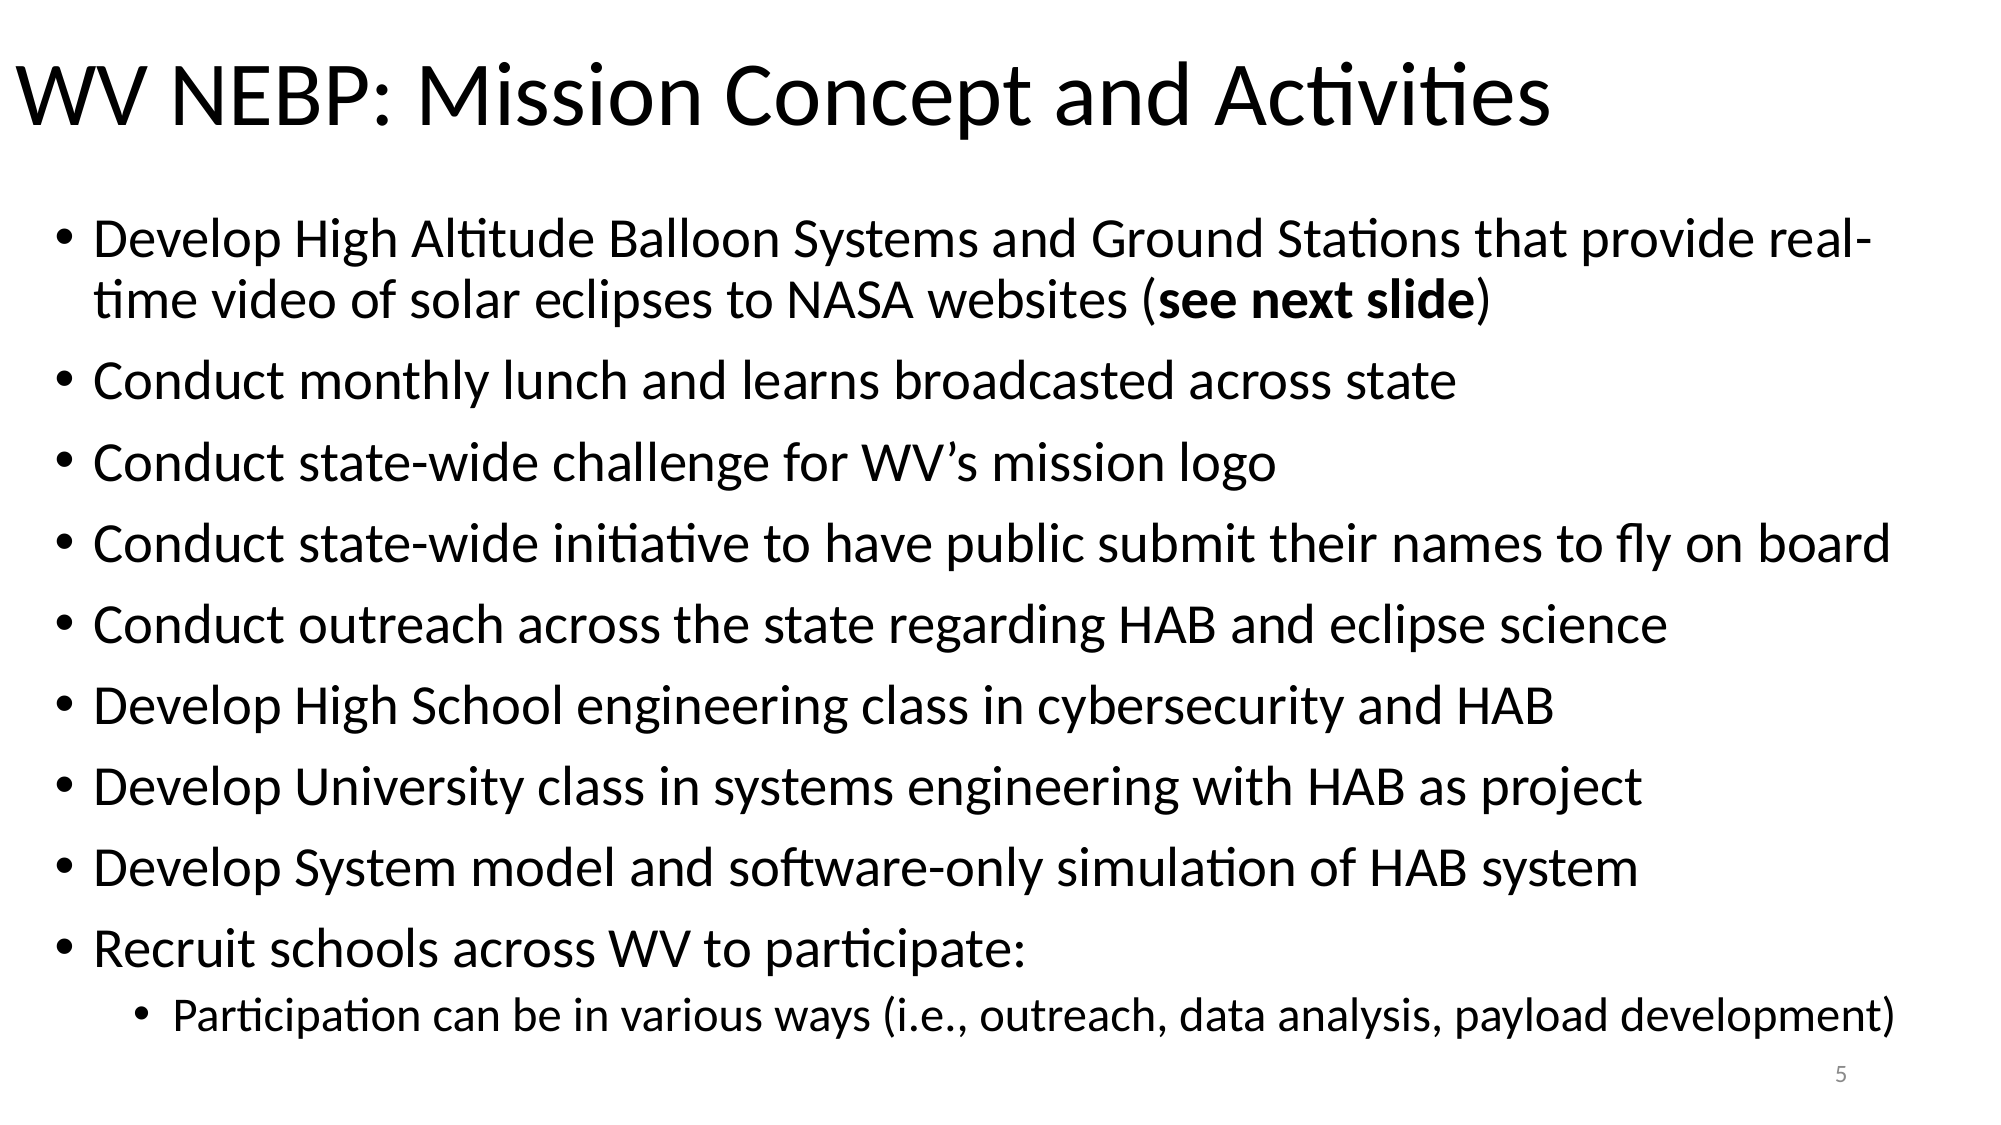

# WV NEBP: Mission Concept and Activities
Develop High Altitude Balloon Systems and Ground Stations that provide real-time video of solar eclipses to NASA websites (see next slide)
Conduct monthly lunch and learns broadcasted across state
Conduct state-wide challenge for WV’s mission logo
Conduct state-wide initiative to have public submit their names to fly on board
Conduct outreach across the state regarding HAB and eclipse science
Develop High School engineering class in cybersecurity and HAB
Develop University class in systems engineering with HAB as project
Develop System model and software-only simulation of HAB system
Recruit schools across WV to participate:
Participation can be in various ways (i.e., outreach, data analysis, payload development)
5